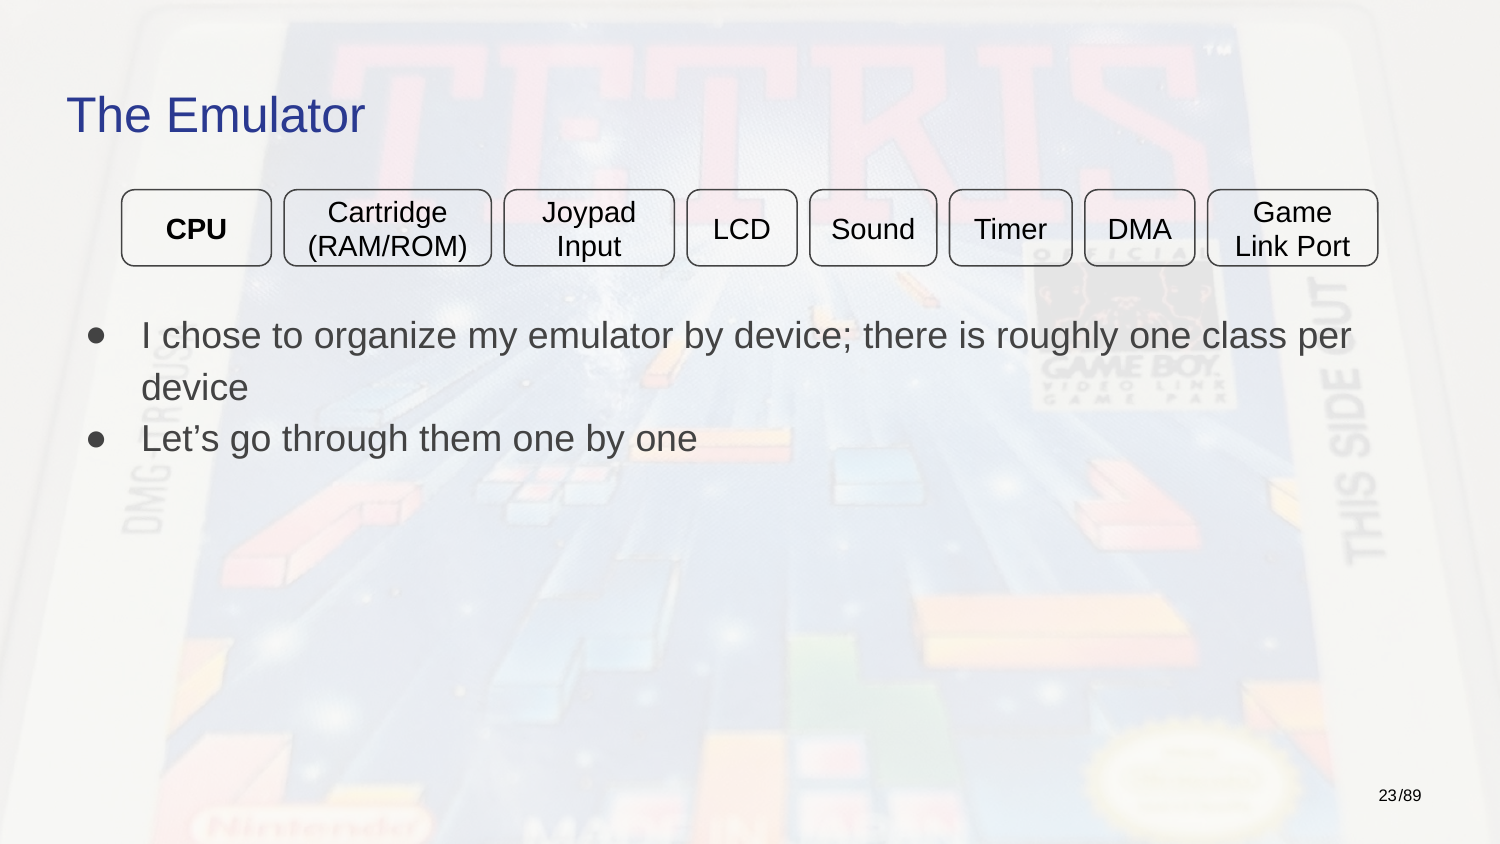

# The Emulator
CPU
Cartridge (RAM/ROM)
Joypad Input
LCD
Sound
Timer
DMA
Game Link Port
I chose to organize my emulator by device; there is roughly one class per device
Let’s go through them one by one
23